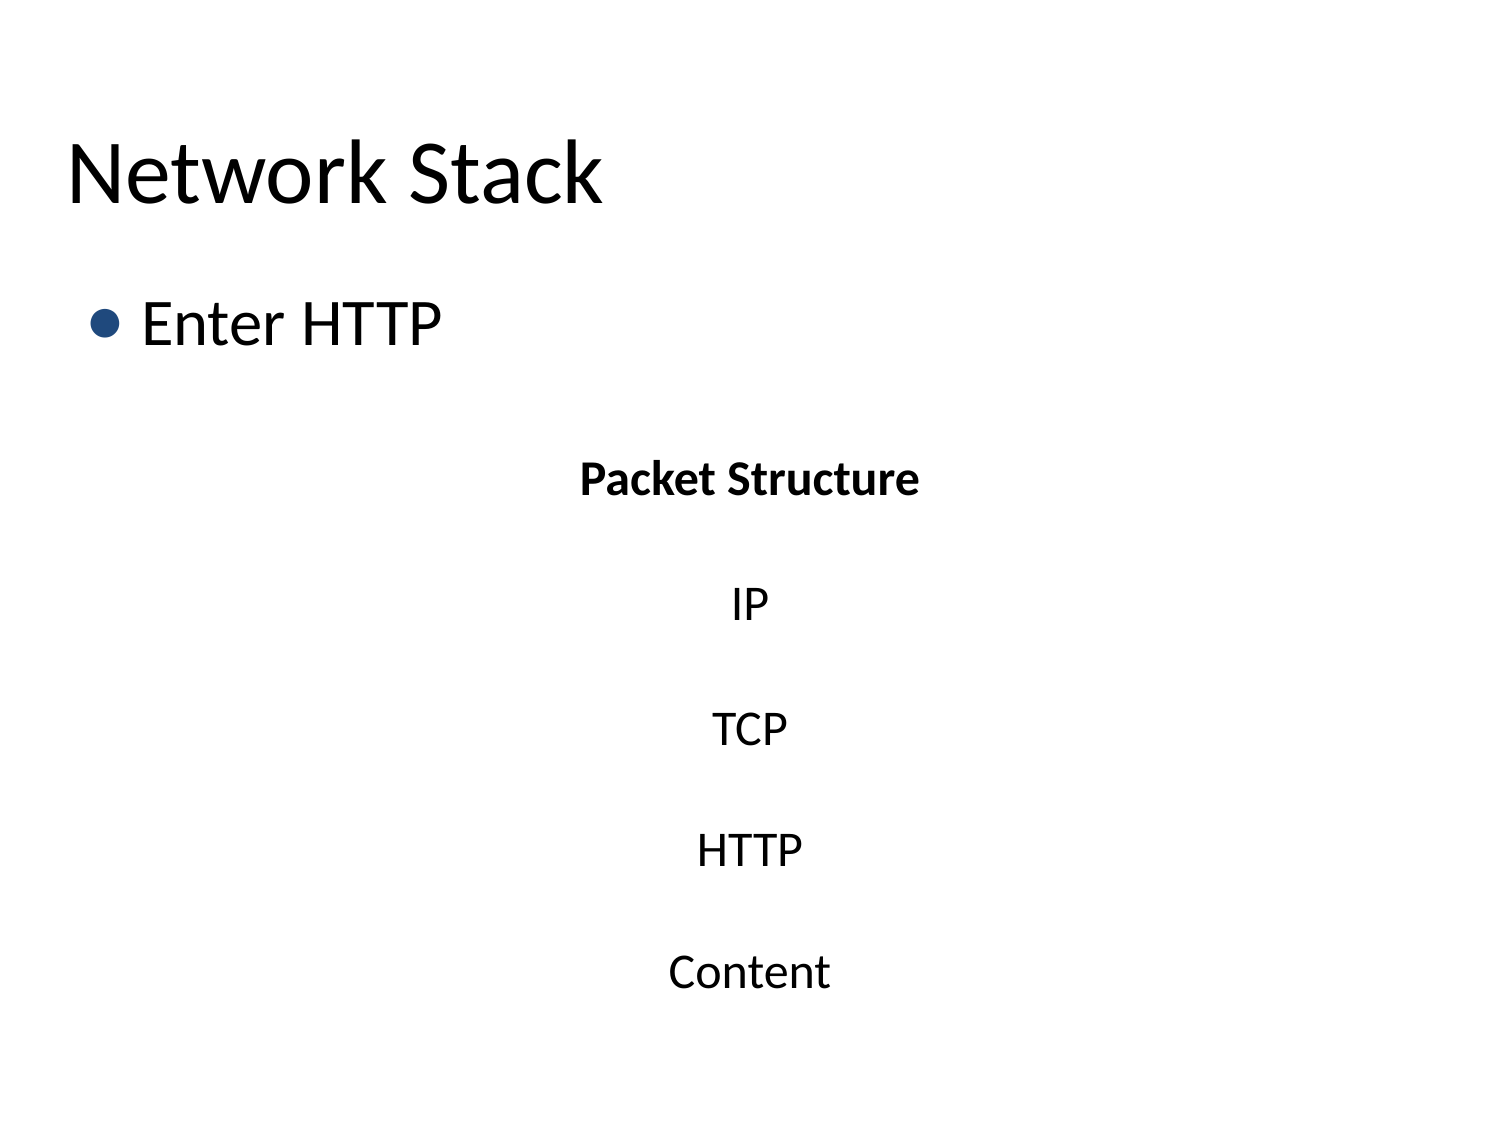

# Network Stack
Enter HTTP

| Packet Structure |
| --- |
| IP |
| TCP |
| HTTP |
| Content |